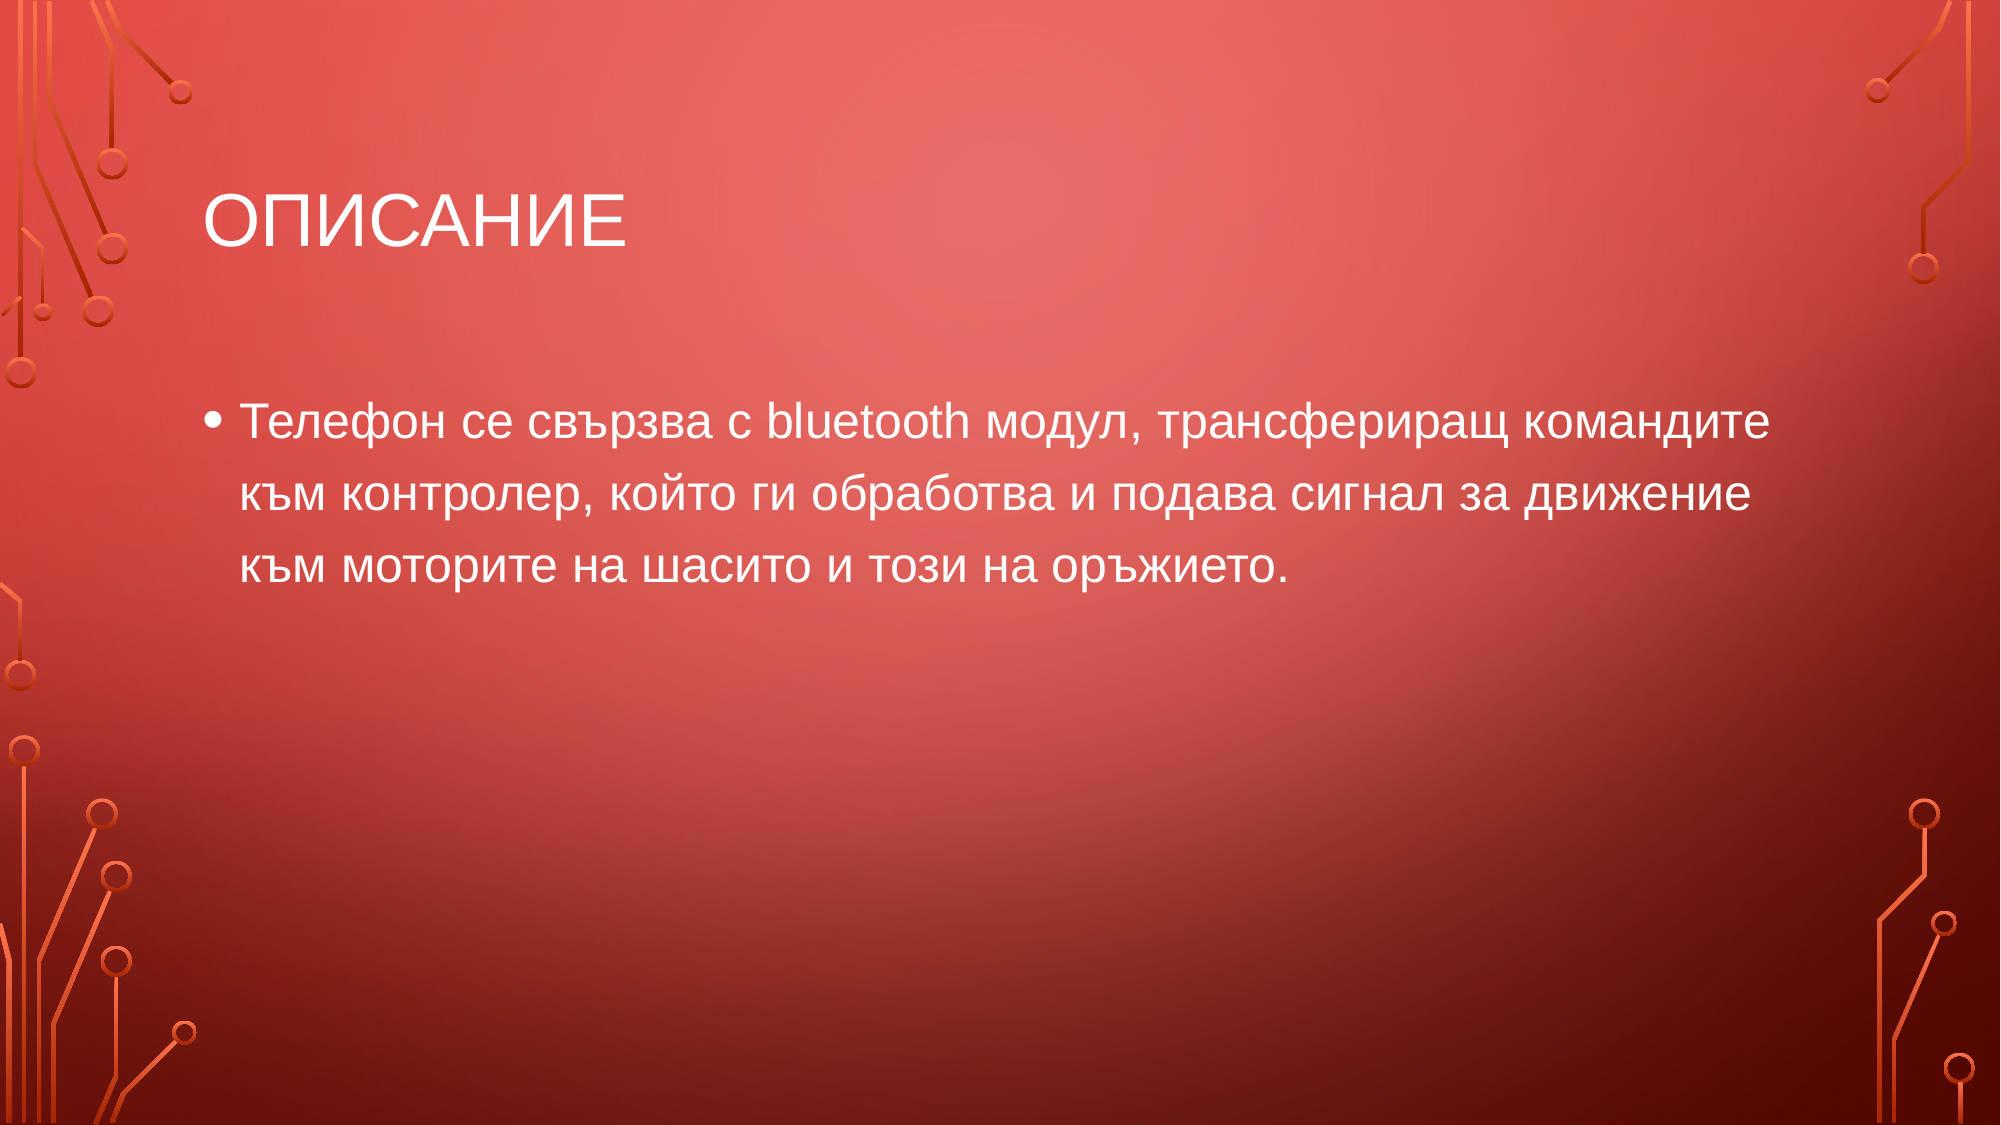

# описание
Телефон се свързва с bluetooth модул, трансфериращ командите към контролер, който ги обработва и подава сигнал за движение към моторите на шасито и този на оръжието.